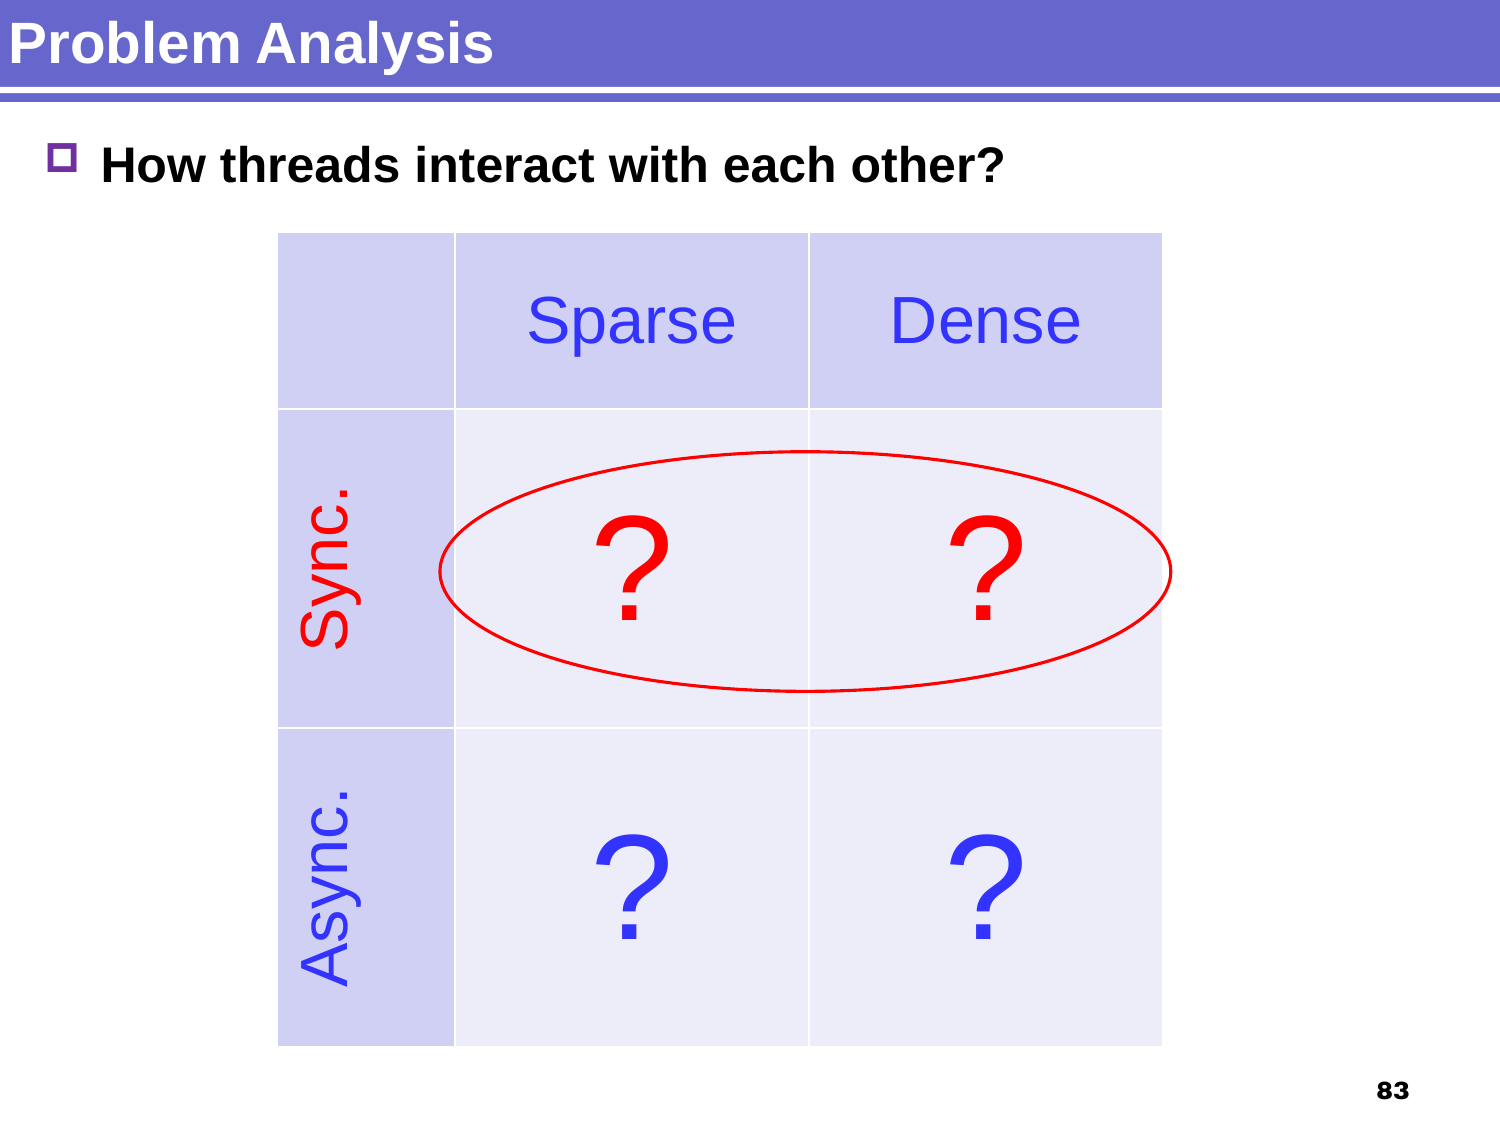

# Problem Analysis
How threads interact with each other?

|  | Sparse | Dense |
| --- | --- | --- |
| Sync. | ? | ? |
| Async. | ? | ? |

83